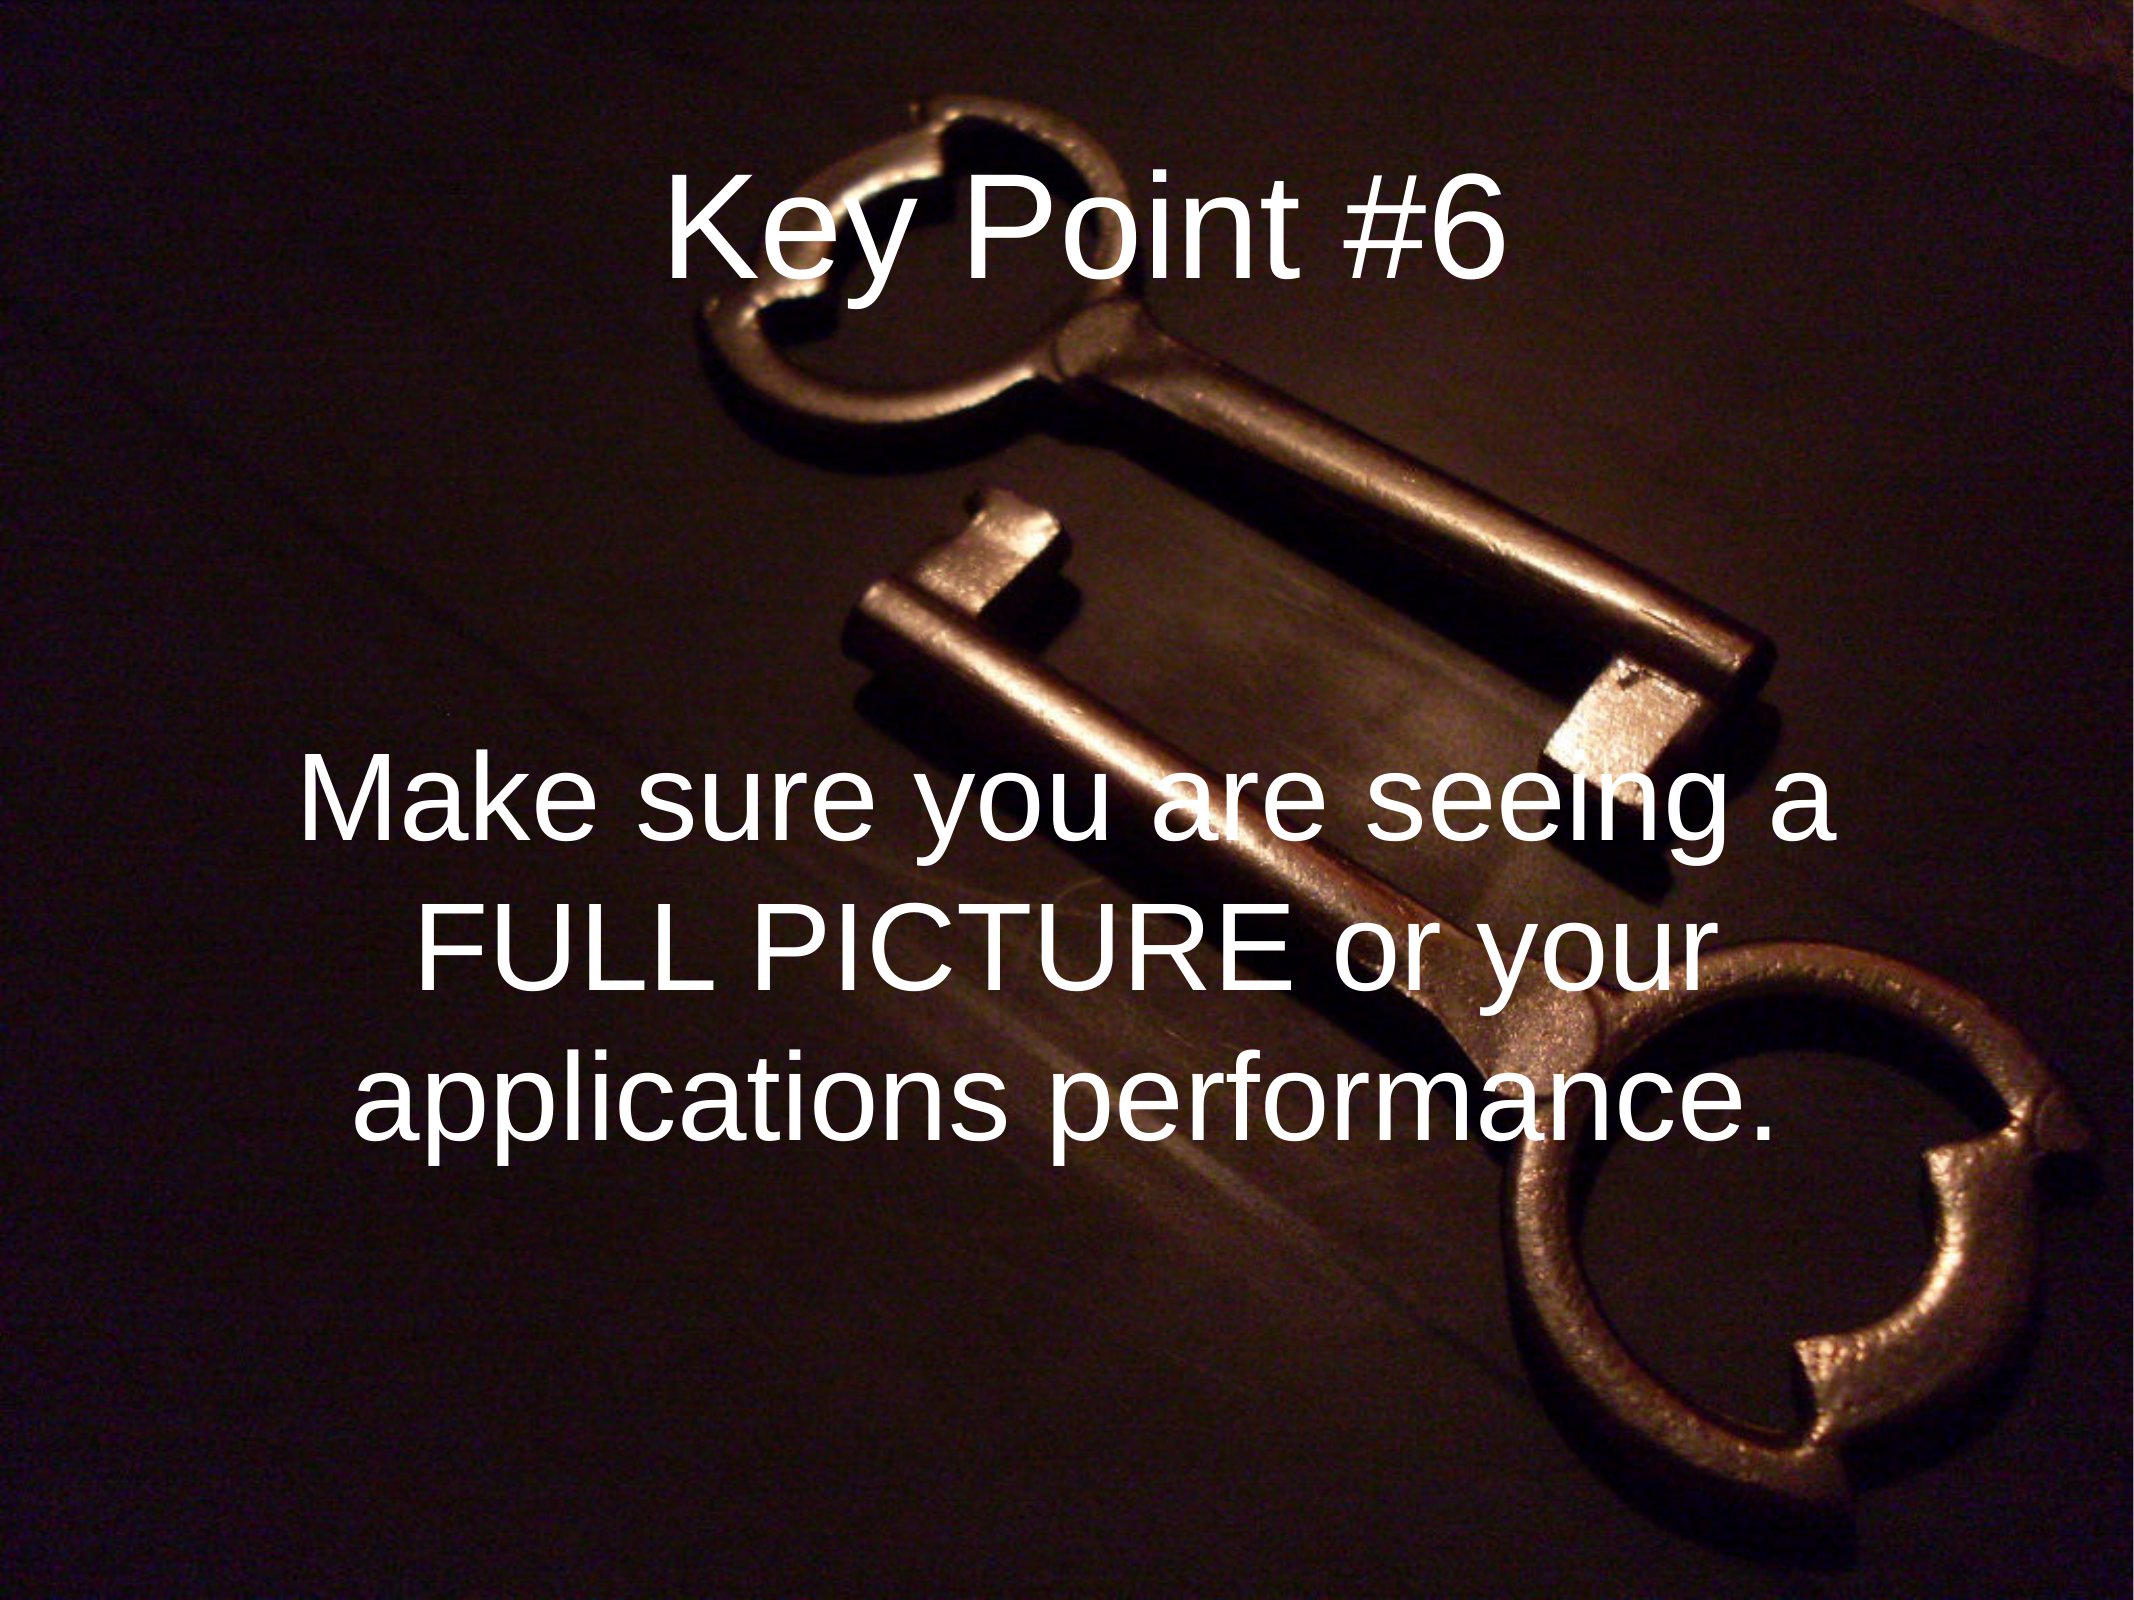

# Key Point #6
Make sure you are seeing a FULL PICTURE or your applications performance.